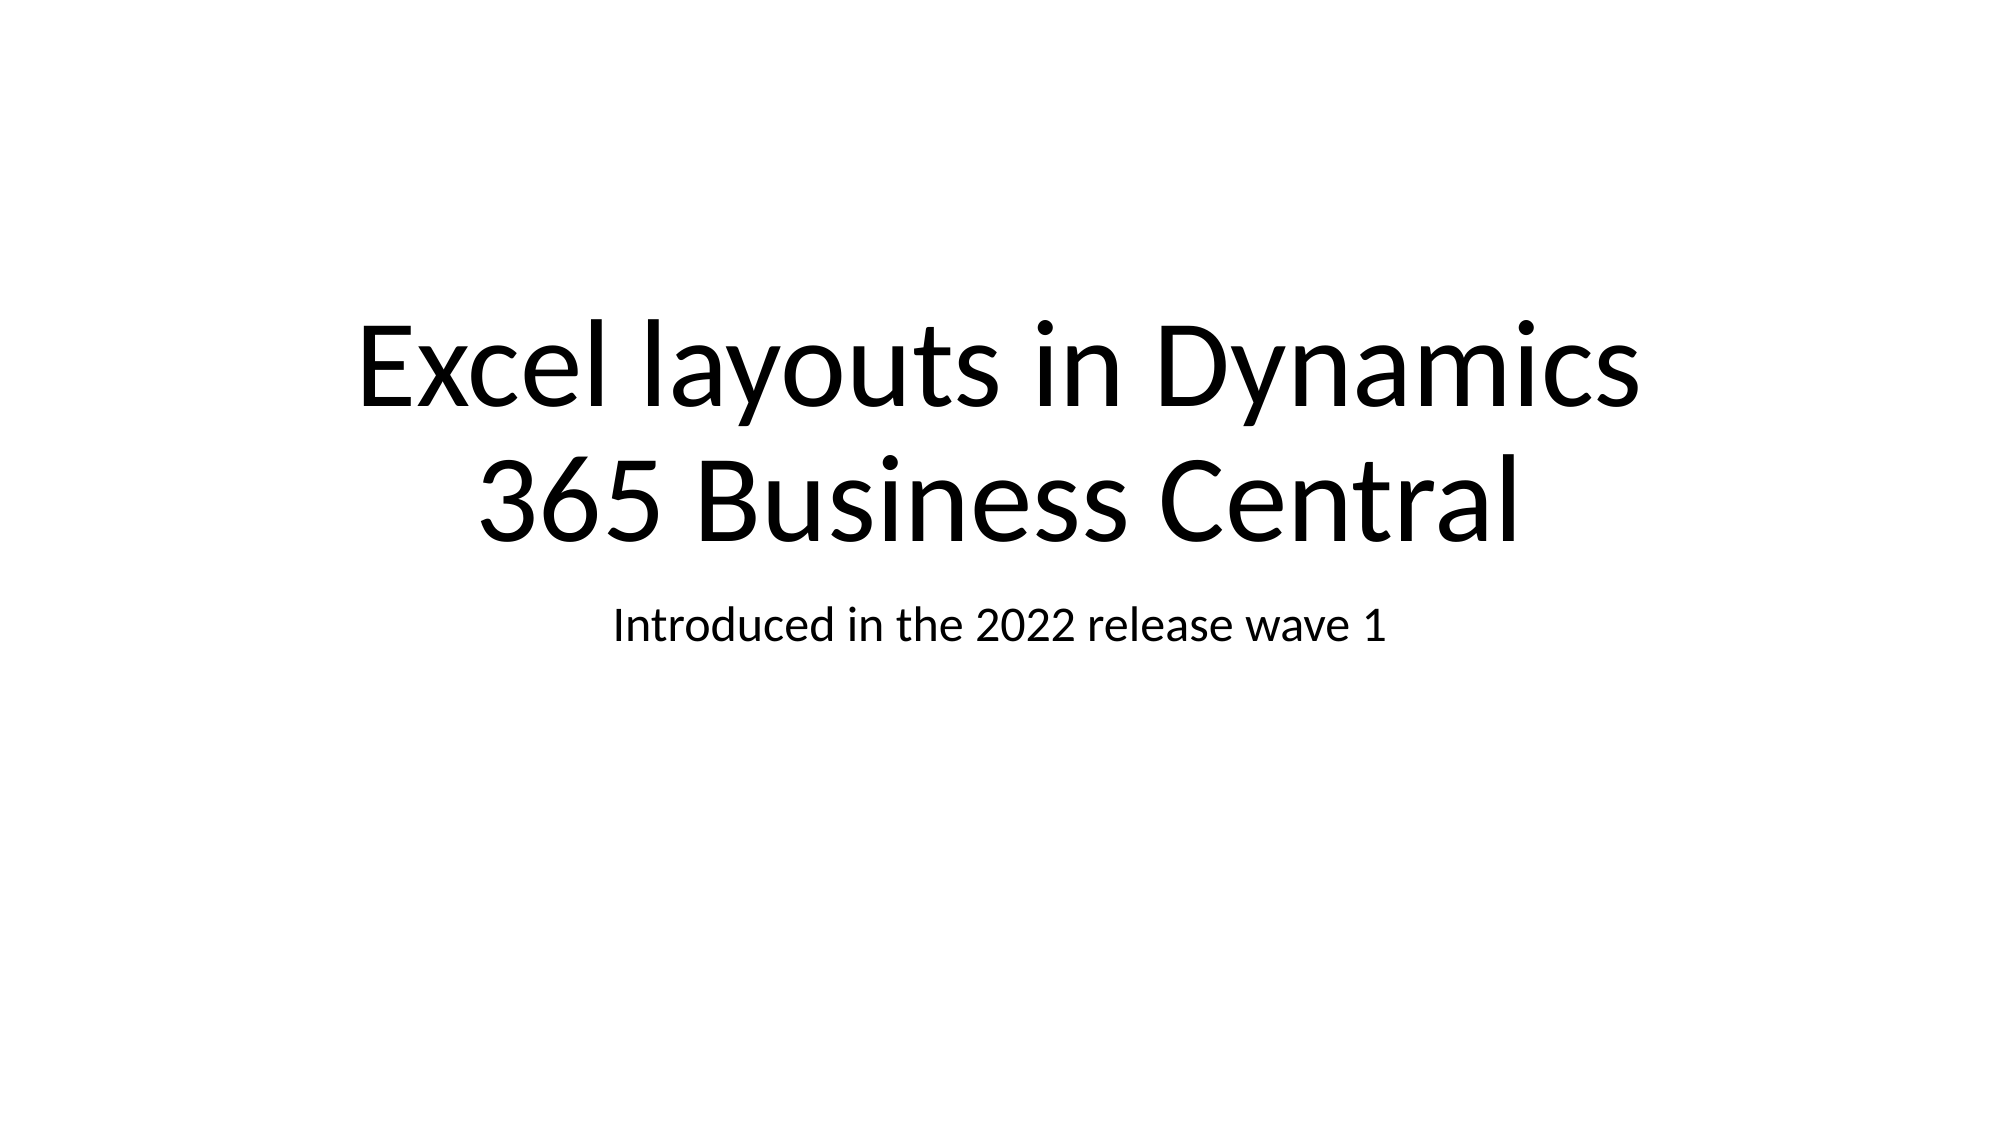

# Excel layouts in Dynamics 365 Business Central
Introduced in the 2022 release wave 1